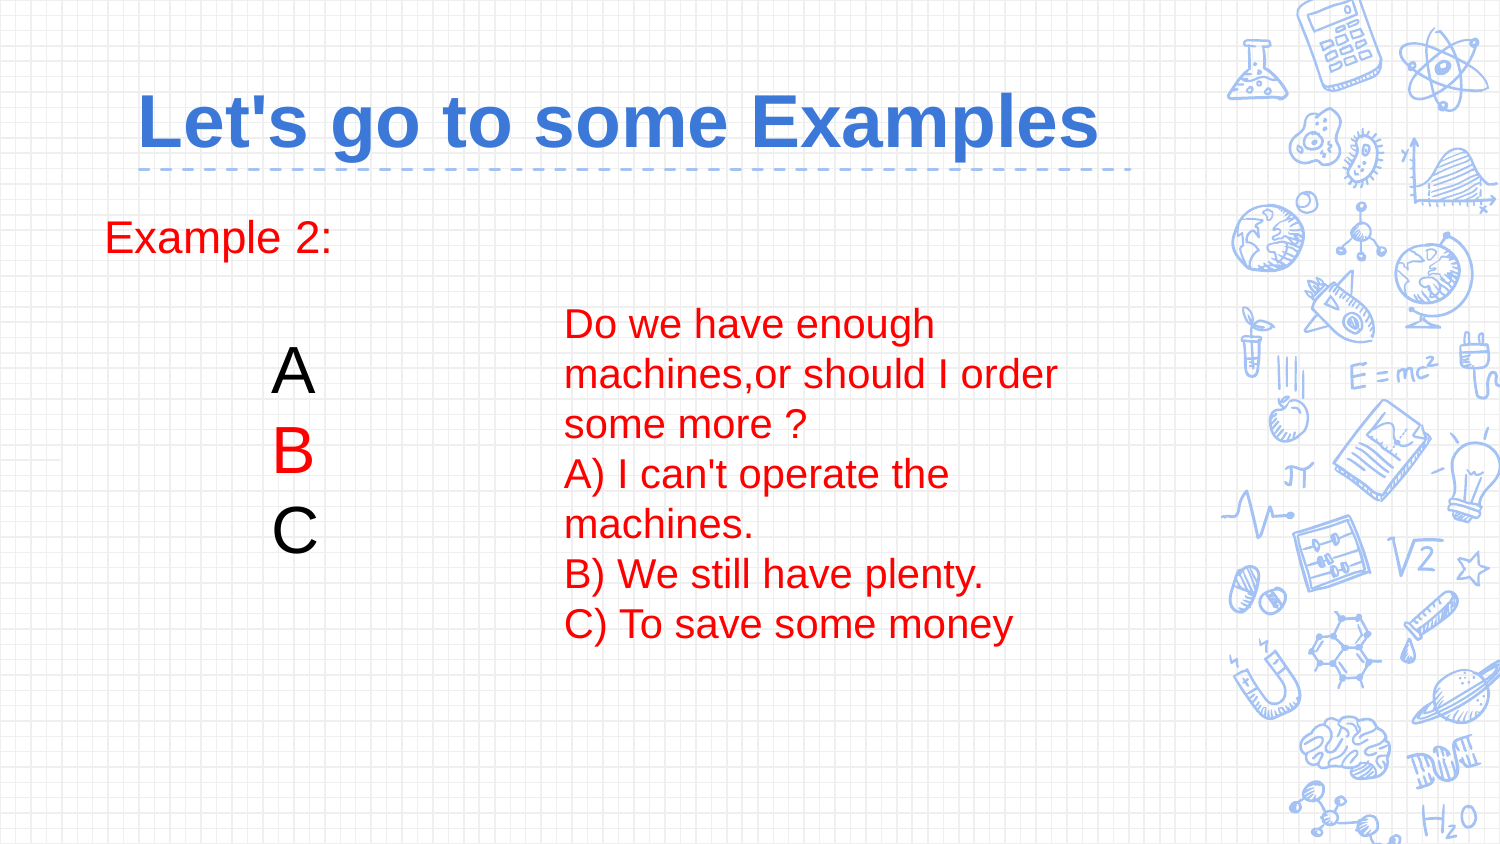

# Let's go to some Examples
Example 2:
Do we have enough machines,or should I order some more ?
A) I can't operate the machines.
B) We still have plenty.
C) To save some money
A
B
C